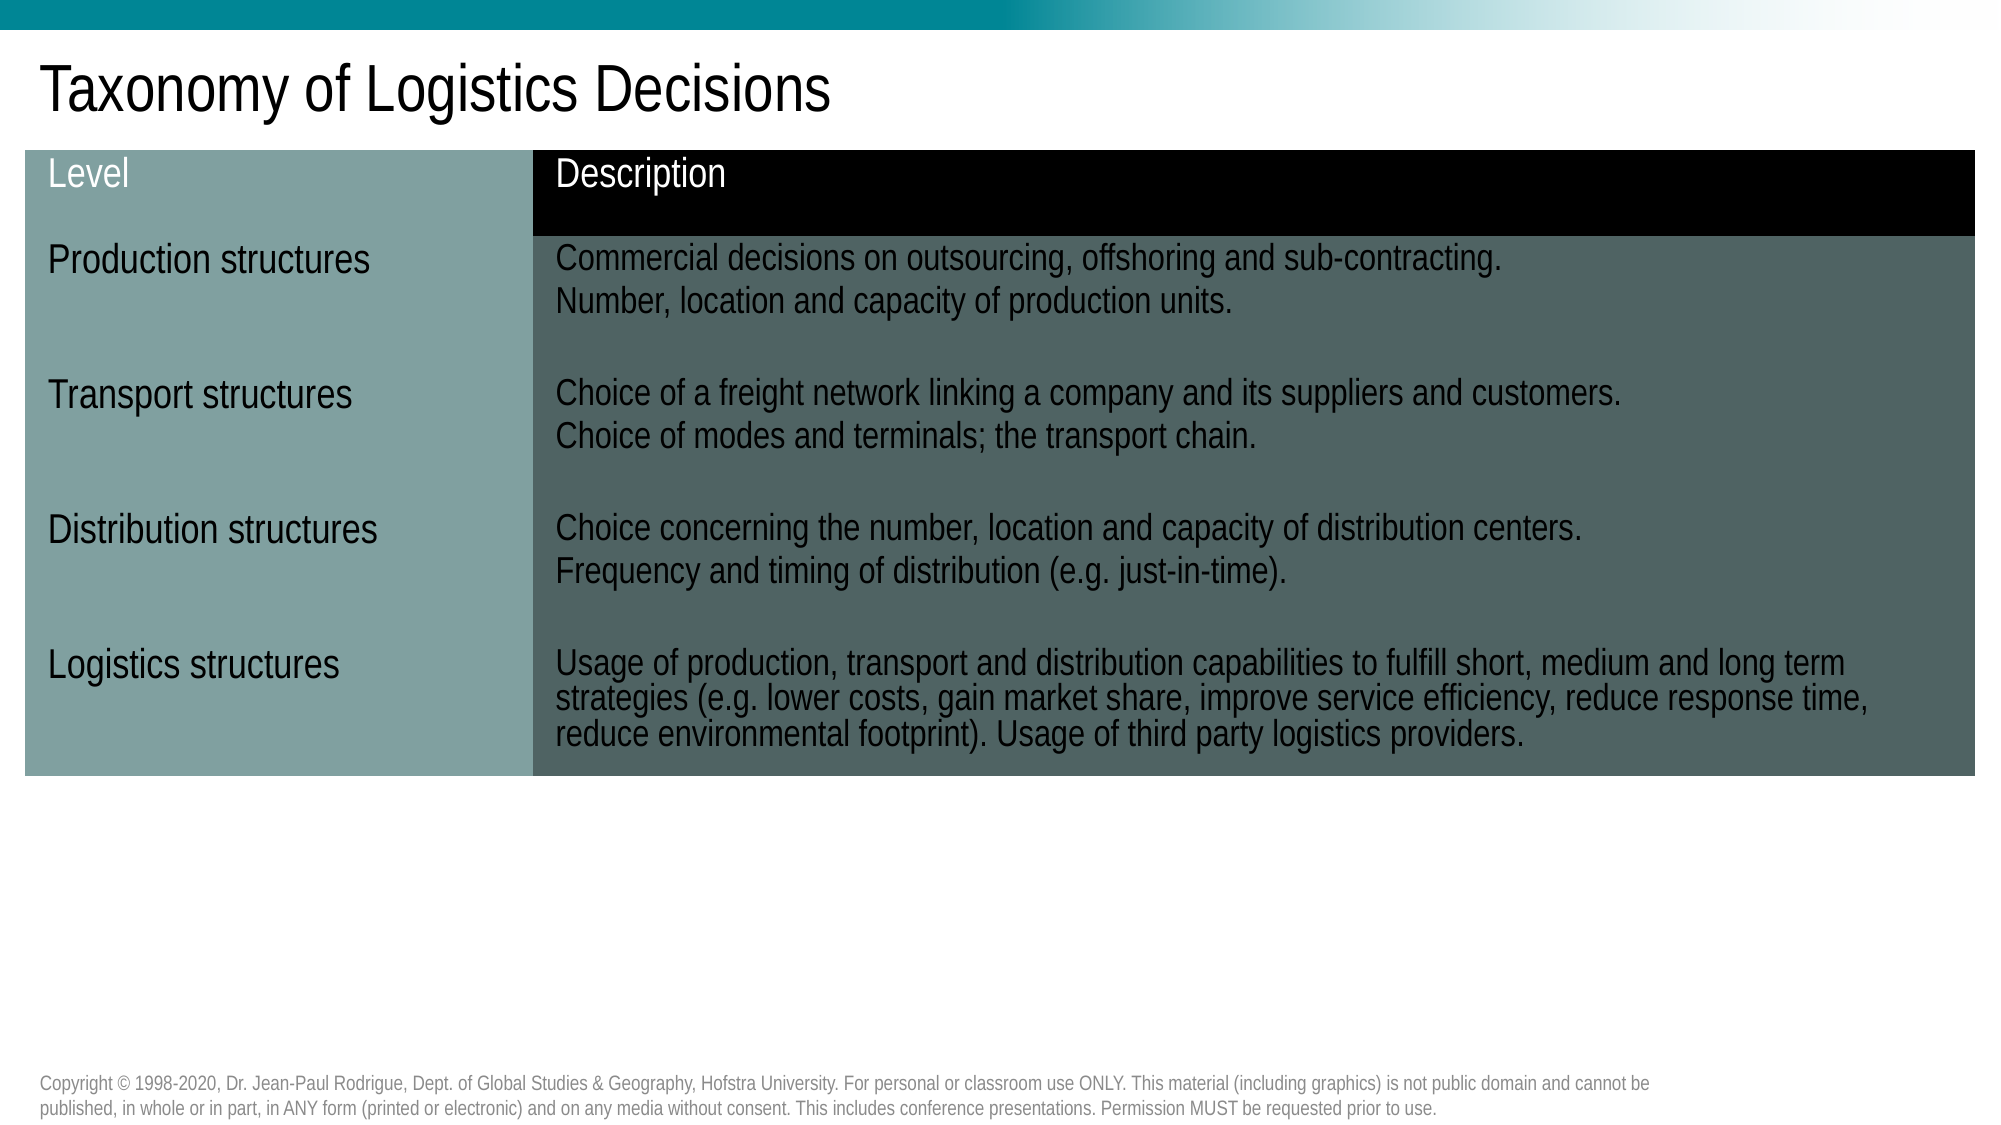

# Taxonomy of Logistics Decisions
| Level | Description |
| --- | --- |
| Production structures | Commercial decisions on outsourcing, offshoring and sub-contracting. Number, location and capacity of production units. |
| Transport structures | Choice of a freight network linking a company and its suppliers and customers. Choice of modes and terminals; the transport chain. |
| Distribution structures | Choice concerning the number, location and capacity of distribution centers. Frequency and timing of distribution (e.g. just-in-time). |
| Logistics structures | Usage of production, transport and distribution capabilities to fulfill short, medium and long term strategies (e.g. lower costs, gain market share, improve service efficiency, reduce response time, reduce environmental footprint). Usage of third party logistics providers. |
Copyright © 1998-2020, Dr. Jean-Paul Rodrigue, Dept. of Global Studies & Geography, Hofstra University. For personal or classroom use ONLY. This material (including graphics) is not public domain and cannot be published, in whole or in part, in ANY form (printed or electronic) and on any media without consent. This includes conference presentations. Permission MUST be requested prior to use.